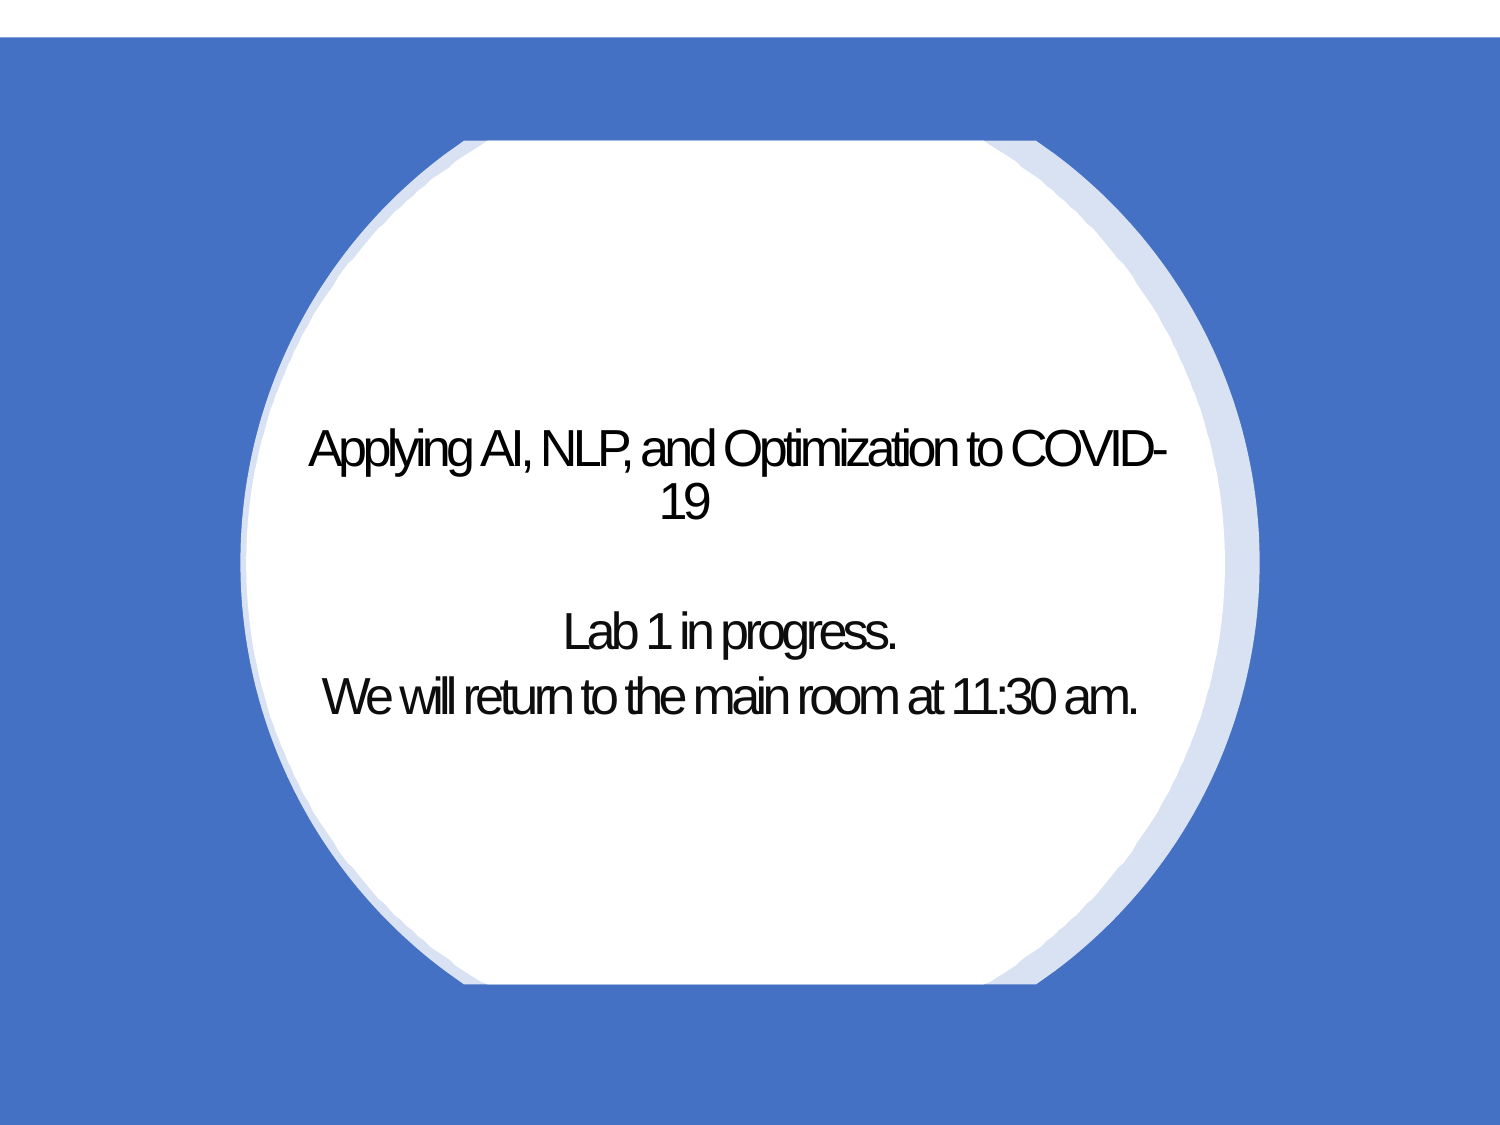

Applying AI, NLP, and Optimization to COVID-19

Lab 1 in progress.
We will return to the main room at 11:30 am.